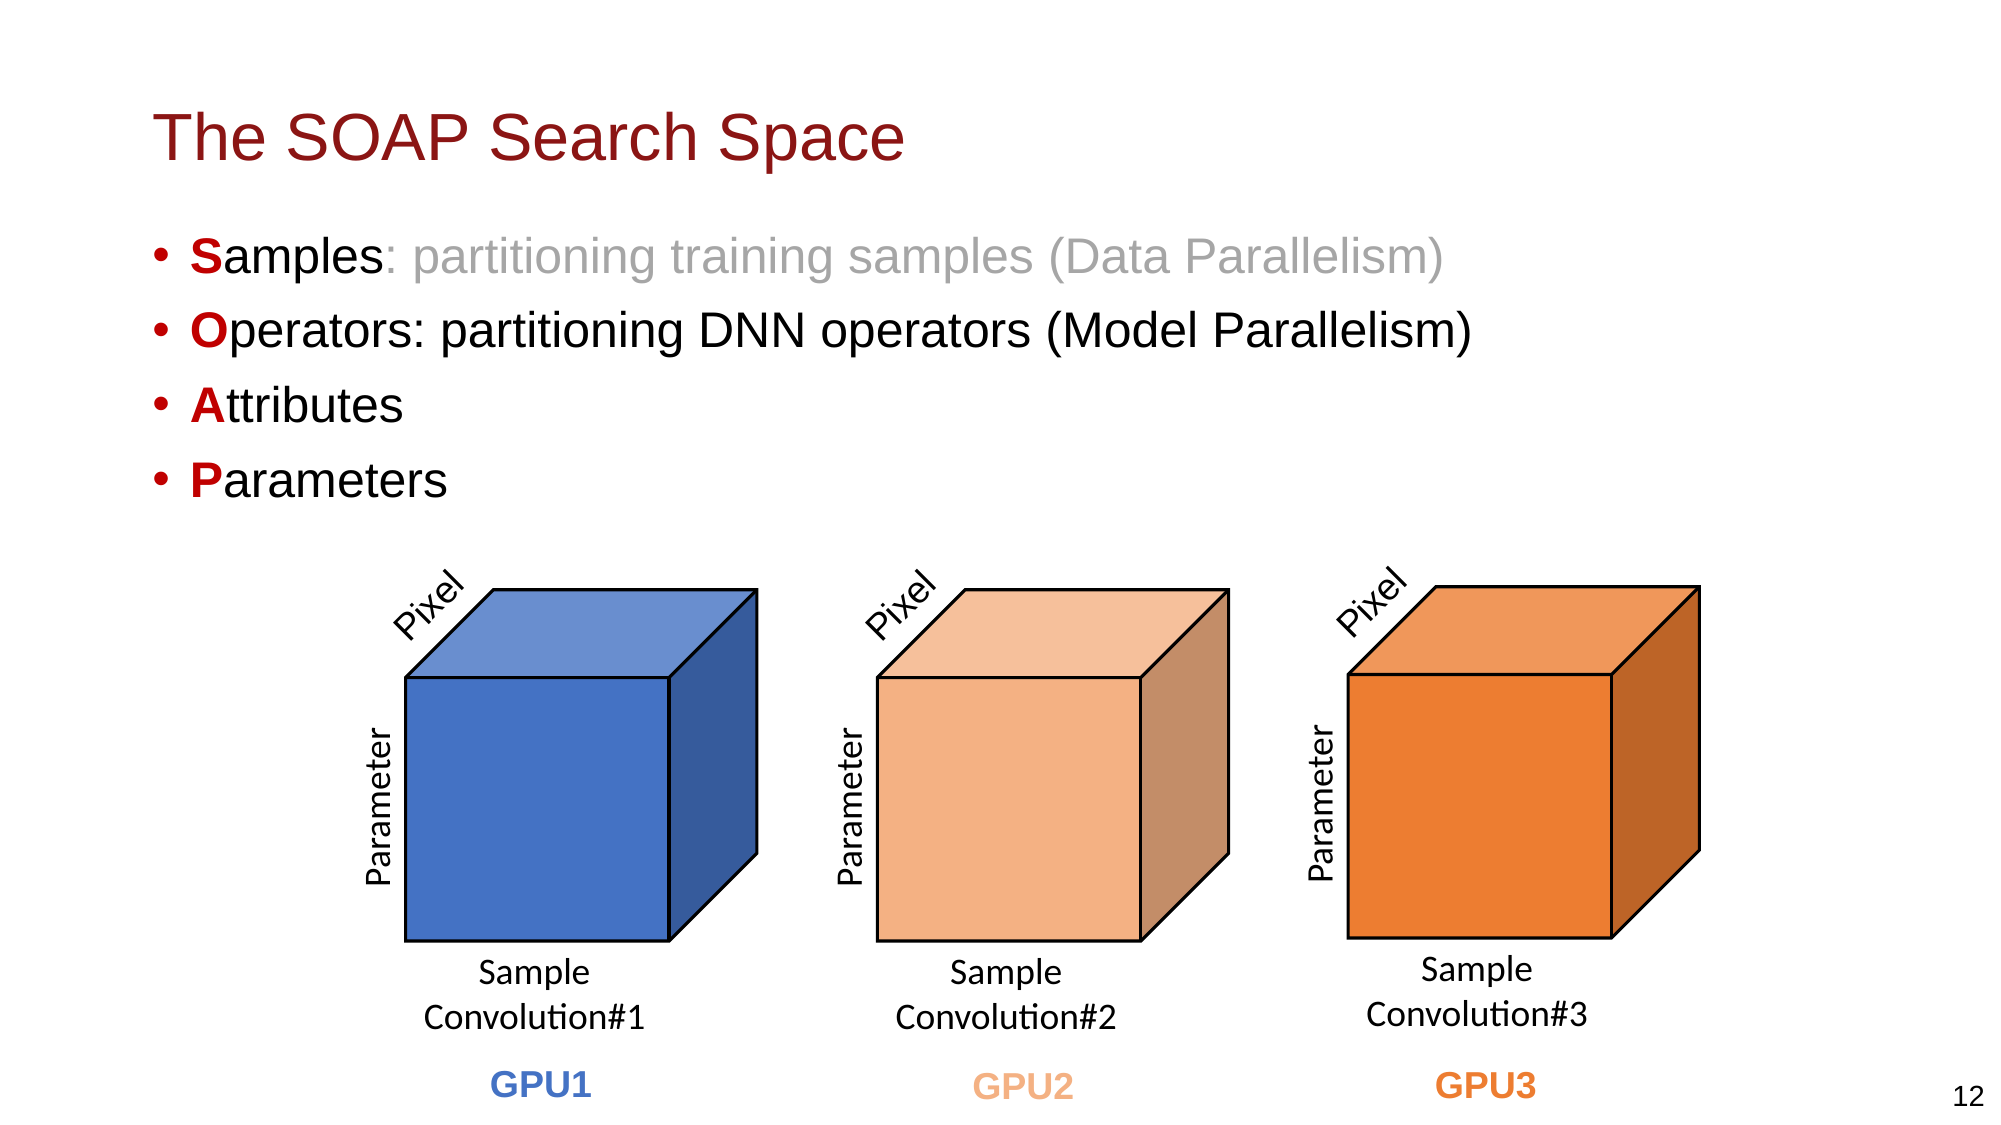

# The SOAP Search Space
Samples: partitioning training samples (Data Parallelism)
Operators: partitioning DNN operators (Model Parallelism)
Attributes
Parameters
Pixel
Pixel
Pixel

Parameter
Parameter
Parameter
Sample
Convolution#3
Sample
Convolution#1
Sample
Convolution#2
GPU1
GPU3
GPU2
12